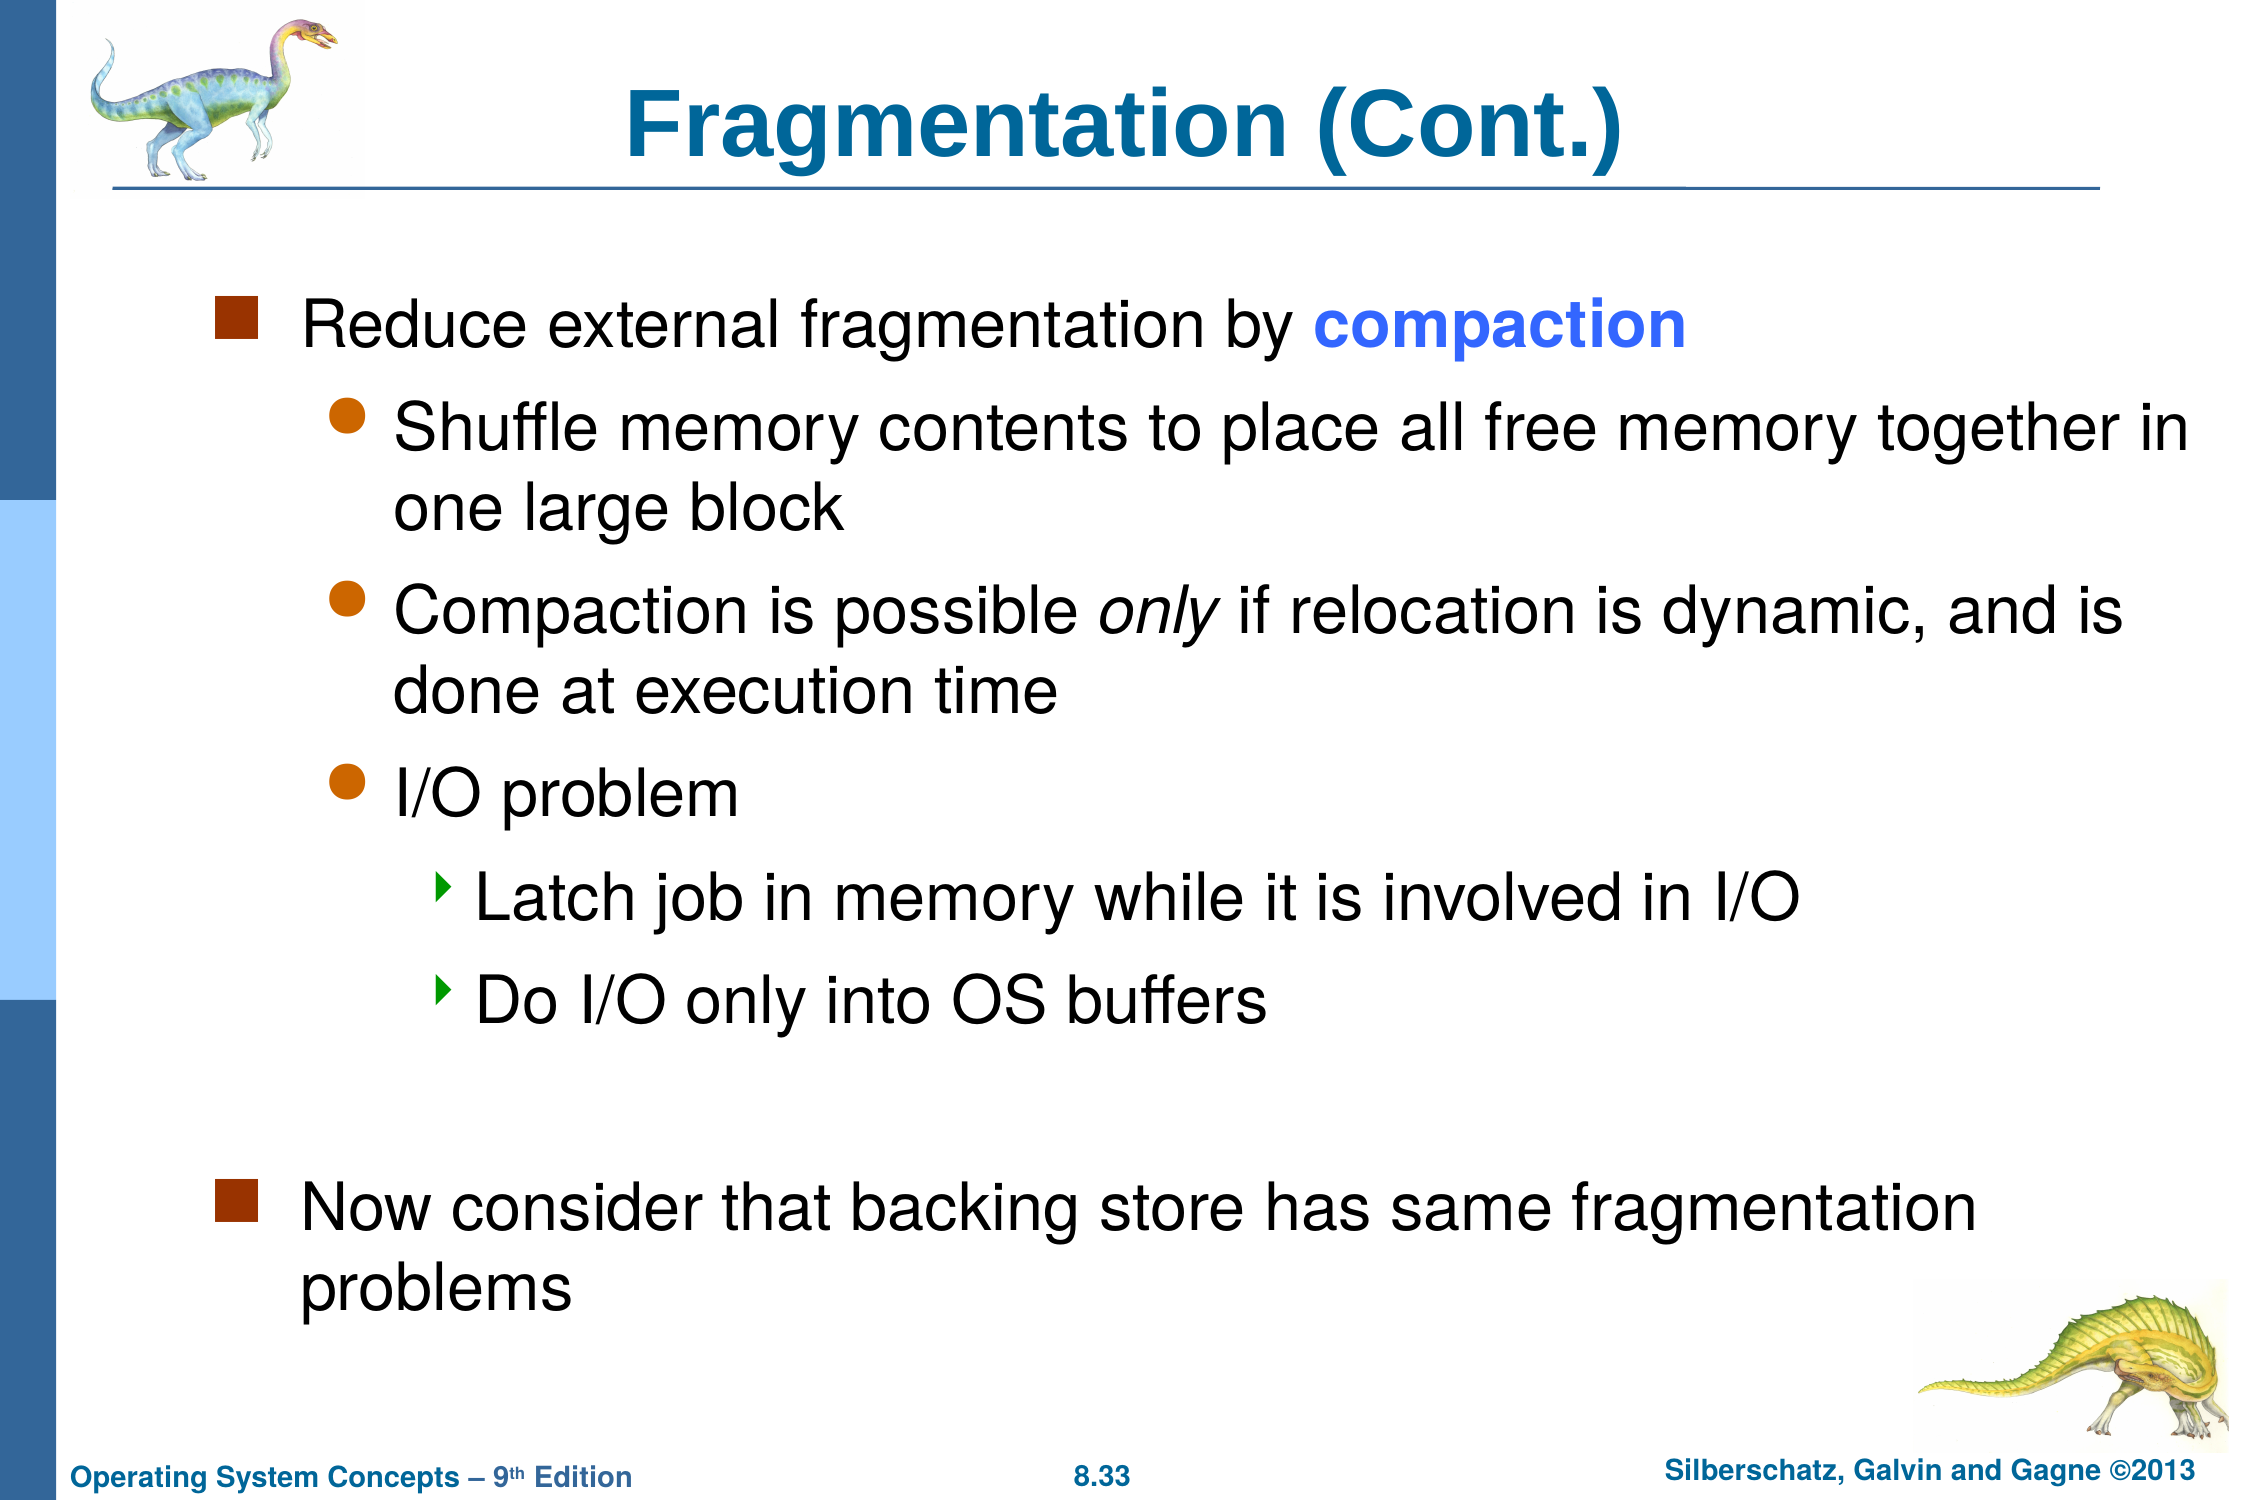

# Fragmentation (Cont.)
Reduce external fragmentation by compaction
Shuffle memory contents to place all free memory together in one large block
Compaction is possible only if relocation is dynamic, and is done at execution time
I/O problem
Latch job in memory while it is involved in I/O
Do I/O only into OS buffers

Now consider that backing store has same fragmentation problems